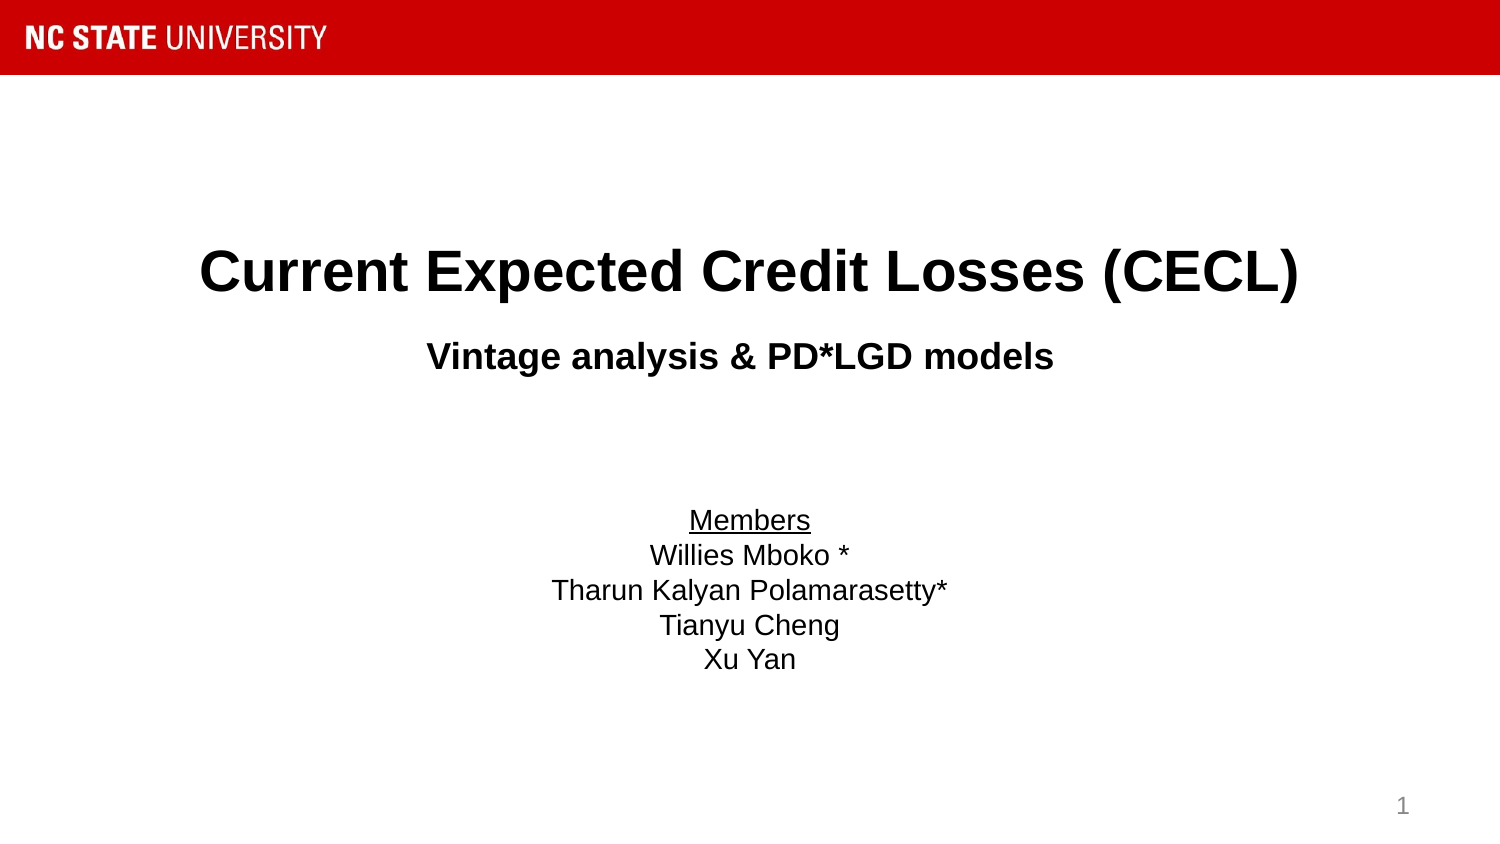

# Current Expected Credit Losses (CECL) Vintage analysis & PD*LGD models
Members
Willies Mboko *
Tharun Kalyan Polamarasetty*
Tianyu Cheng
Xu Yan

1